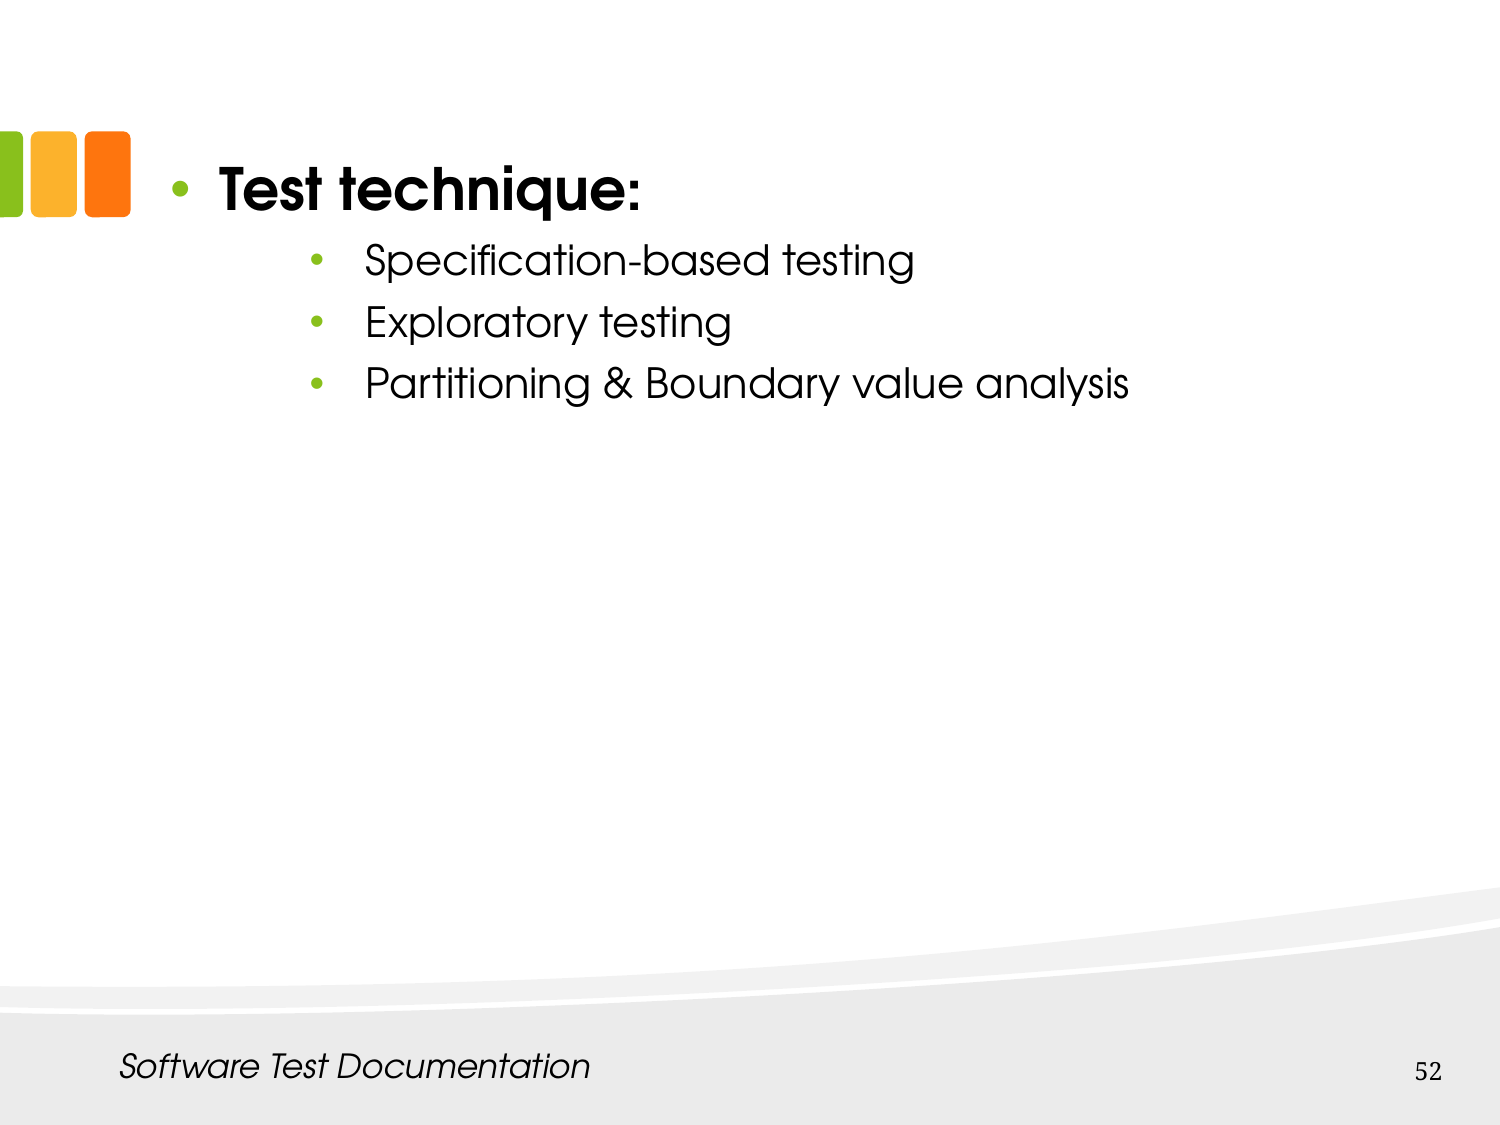

#
Test technique:
Specification-based testing
Exploratory testing
Partitioning & Boundary value analysis

Software Test Documentation
52